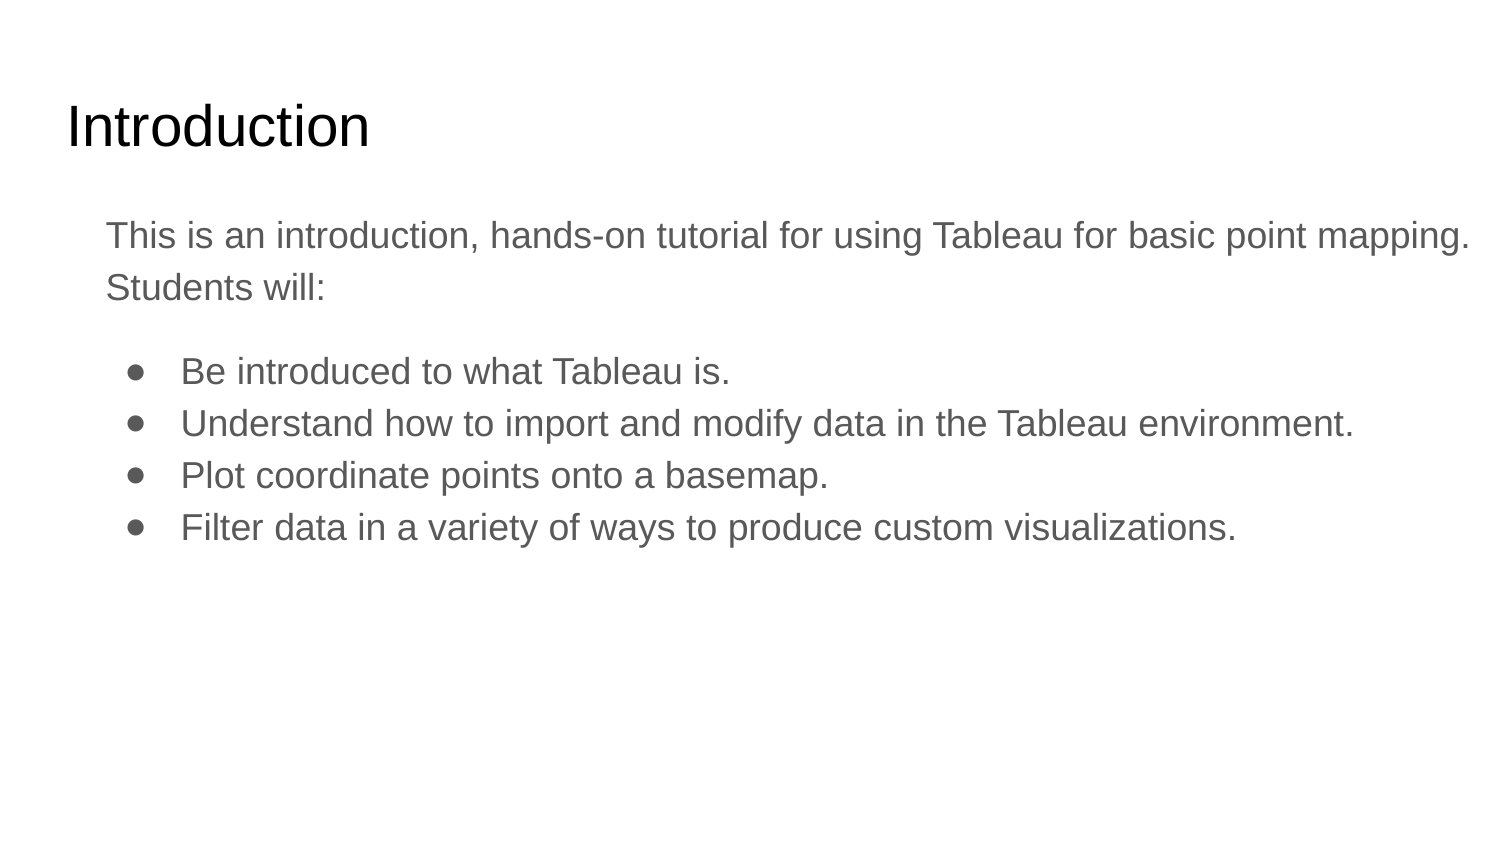

# Introduction
This is an introduction, hands-on tutorial for using Tableau for basic point mapping. Students will:
Be introduced to what Tableau is.
Understand how to import and modify data in the Tableau environment.
Plot coordinate points onto a basemap.
Filter data in a variety of ways to produce custom visualizations.